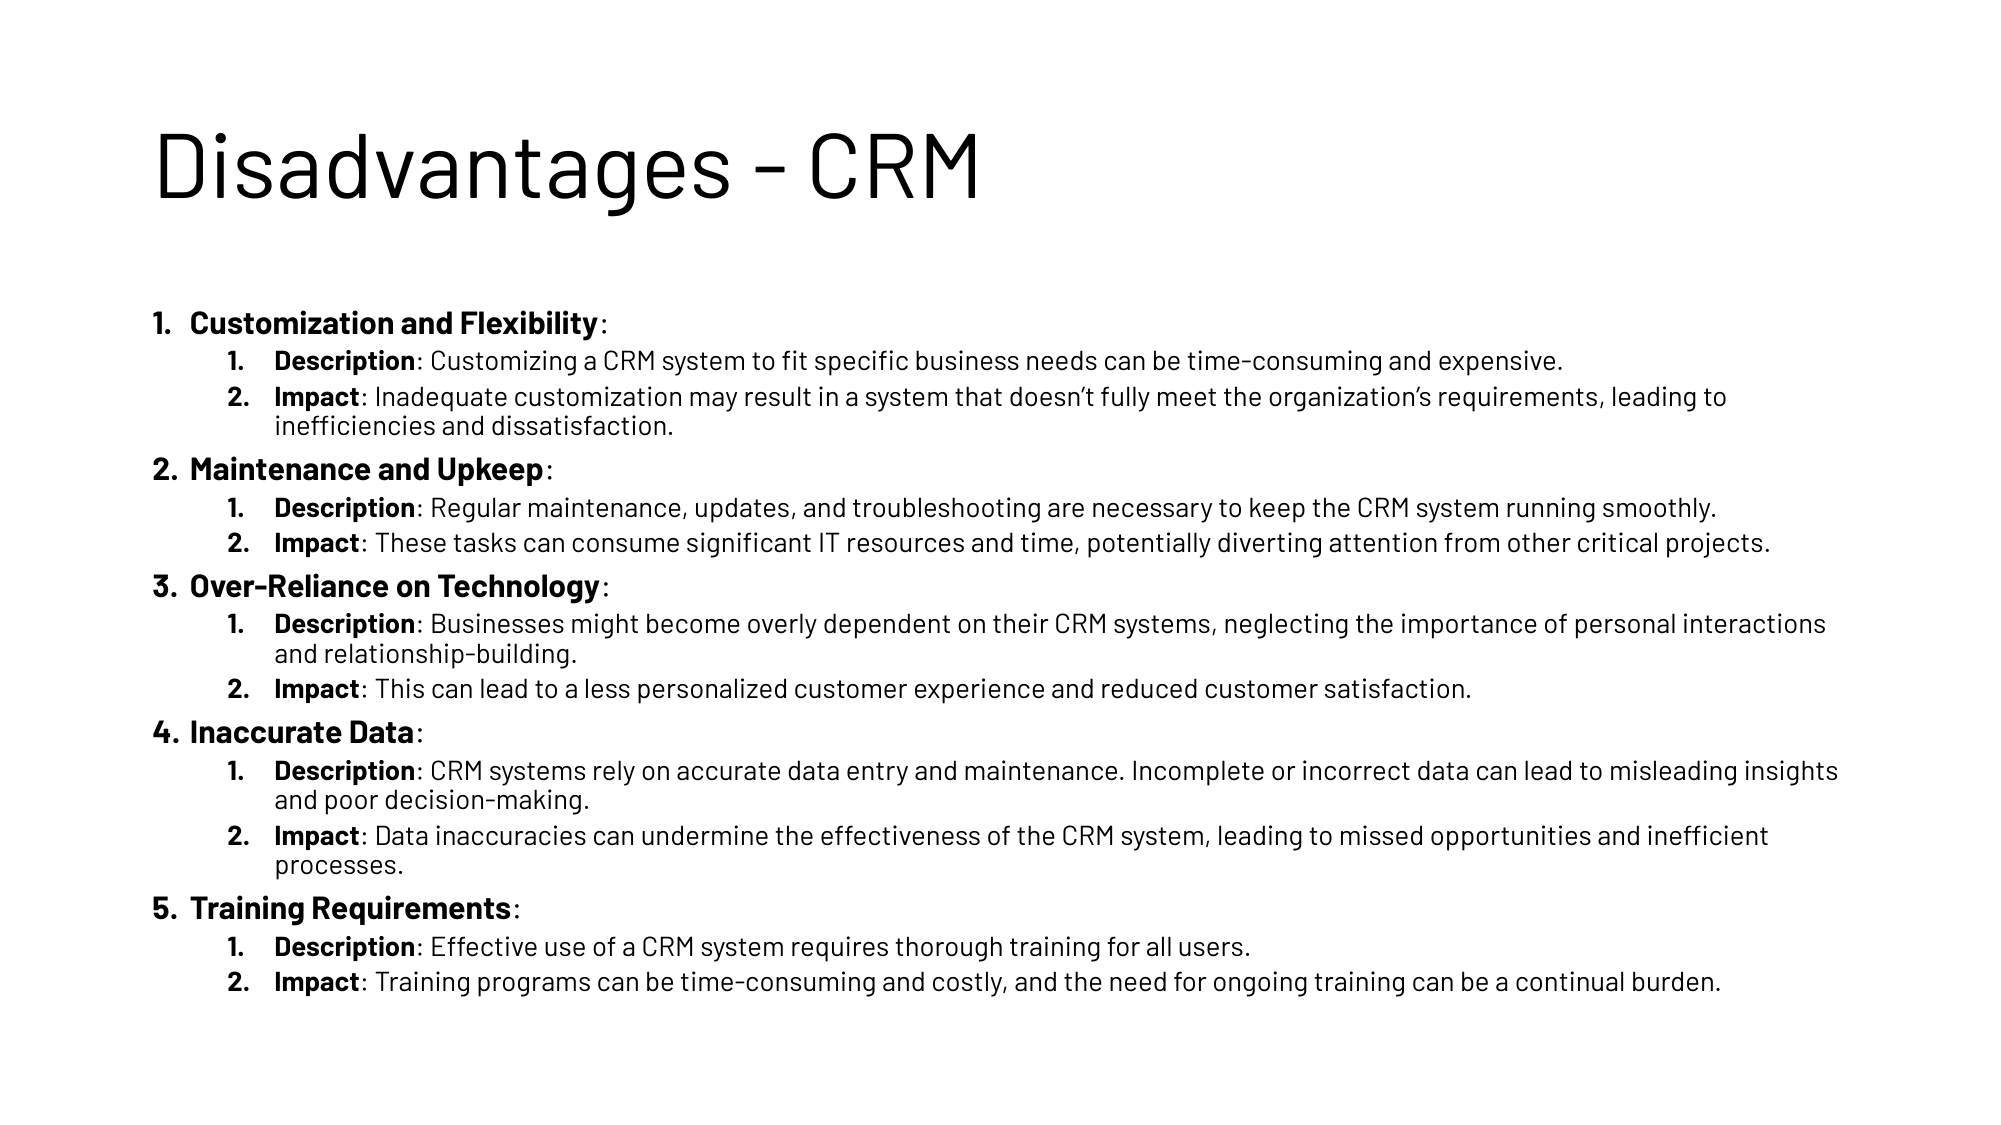

# Disadvantages - CRM
Customization and Flexibility:
Description: Customizing a CRM system to fit specific business needs can be time-consuming and expensive.
Impact: Inadequate customization may result in a system that doesn’t fully meet the organization’s requirements, leading to inefficiencies and dissatisfaction.
Maintenance and Upkeep:
Description: Regular maintenance, updates, and troubleshooting are necessary to keep the CRM system running smoothly.
Impact: These tasks can consume significant IT resources and time, potentially diverting attention from other critical projects.
Over-Reliance on Technology:
Description: Businesses might become overly dependent on their CRM systems, neglecting the importance of personal interactions and relationship-building.
Impact: This can lead to a less personalized customer experience and reduced customer satisfaction.
Inaccurate Data:
Description: CRM systems rely on accurate data entry and maintenance. Incomplete or incorrect data can lead to misleading insights and poor decision-making.
Impact: Data inaccuracies can undermine the effectiveness of the CRM system, leading to missed opportunities and inefficient processes.
Training Requirements:
Description: Effective use of a CRM system requires thorough training for all users.
Impact: Training programs can be time-consuming and costly, and the need for ongoing training can be a continual burden.